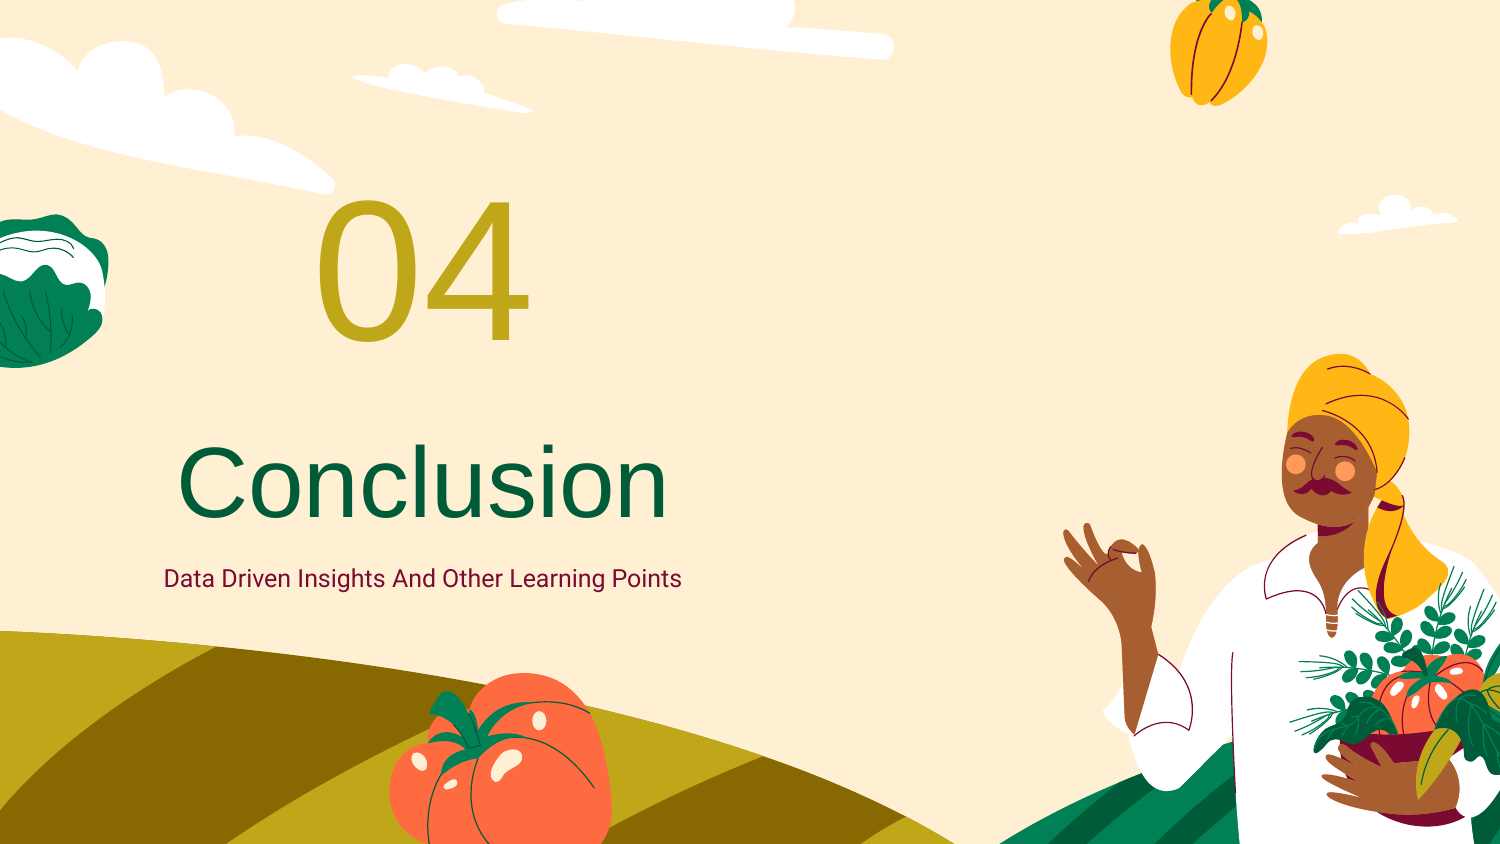

04

# Conclusion
Data Driven Insights And Other Learning Points